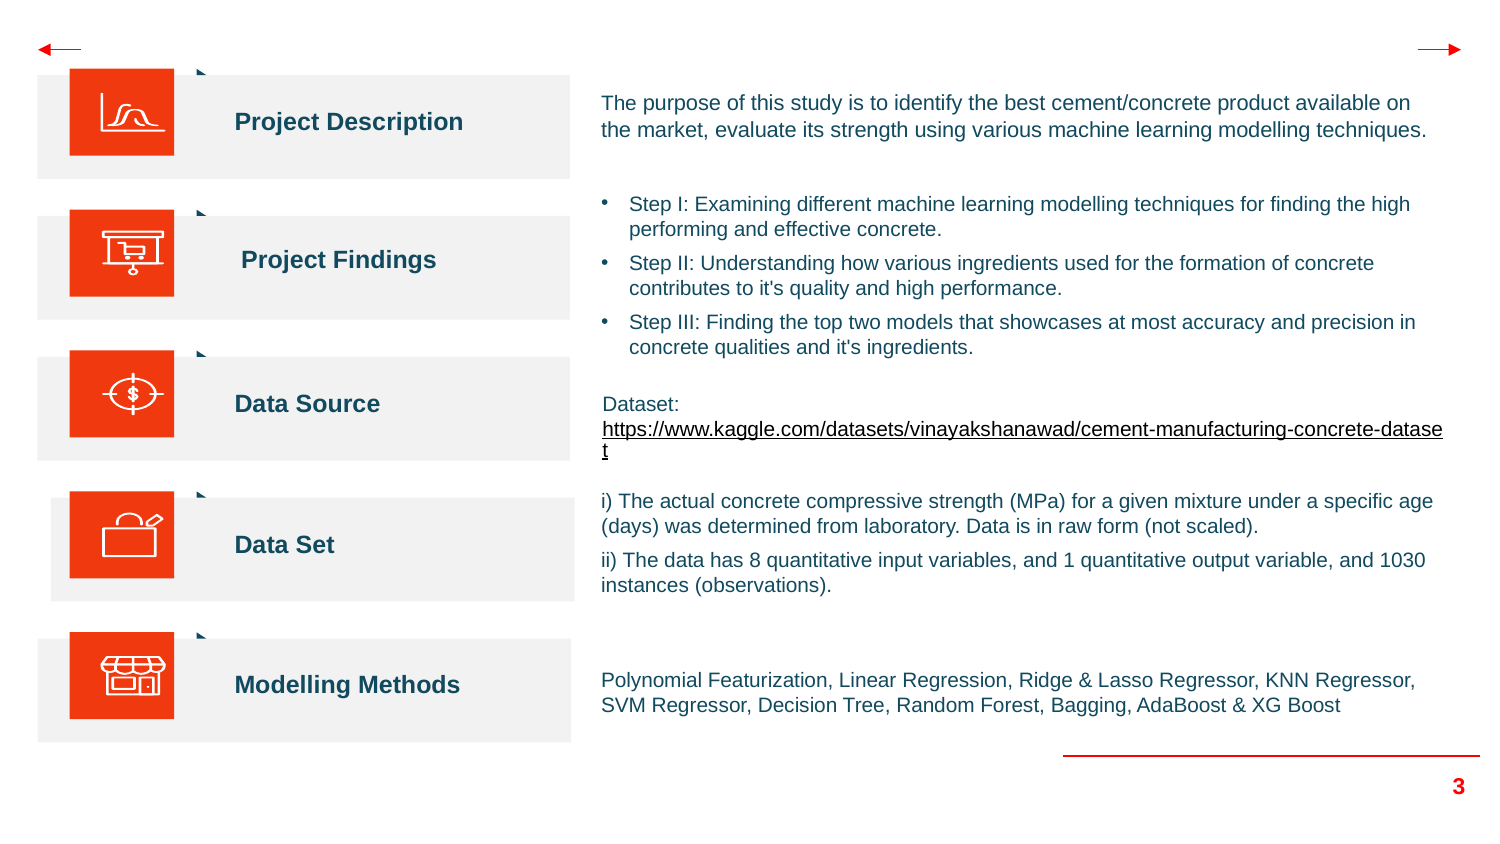

The purpose of this study is to identify the best cement/concrete product available on the market, evaluate its strength using various machine learning modelling techniques.

Project Description
Step I: Examining different machine learning modelling techniques for finding the high performing and effective concrete.
Step II: Understanding how various ingredients used for the formation of concrete contributes to it's quality and high performance.
Step III: Finding the top two models that showcases at most accuracy and precision in concrete qualities and it's ingredients.

Project Findings

Dataset: https://www.kaggle.com/datasets/vinayakshanawad/cement-manufacturing-concrete-dataset

Data Source
i) The actual concrete compressive strength (MPa) for a given mixture under a specific age (days) was determined from laboratory. Data is in raw form (not scaled).
ii) The data has 8 quantitative input variables, and 1 quantitative output variable, and 1030 instances (observations).

Data Set

Polynomial Featurization, Linear Regression, Ridge & Lasso Regressor, KNN Regressor, SVM Regressor, Decision Tree, Random Forest, Bagging, AdaBoost & XG Boost

Modelling Methods